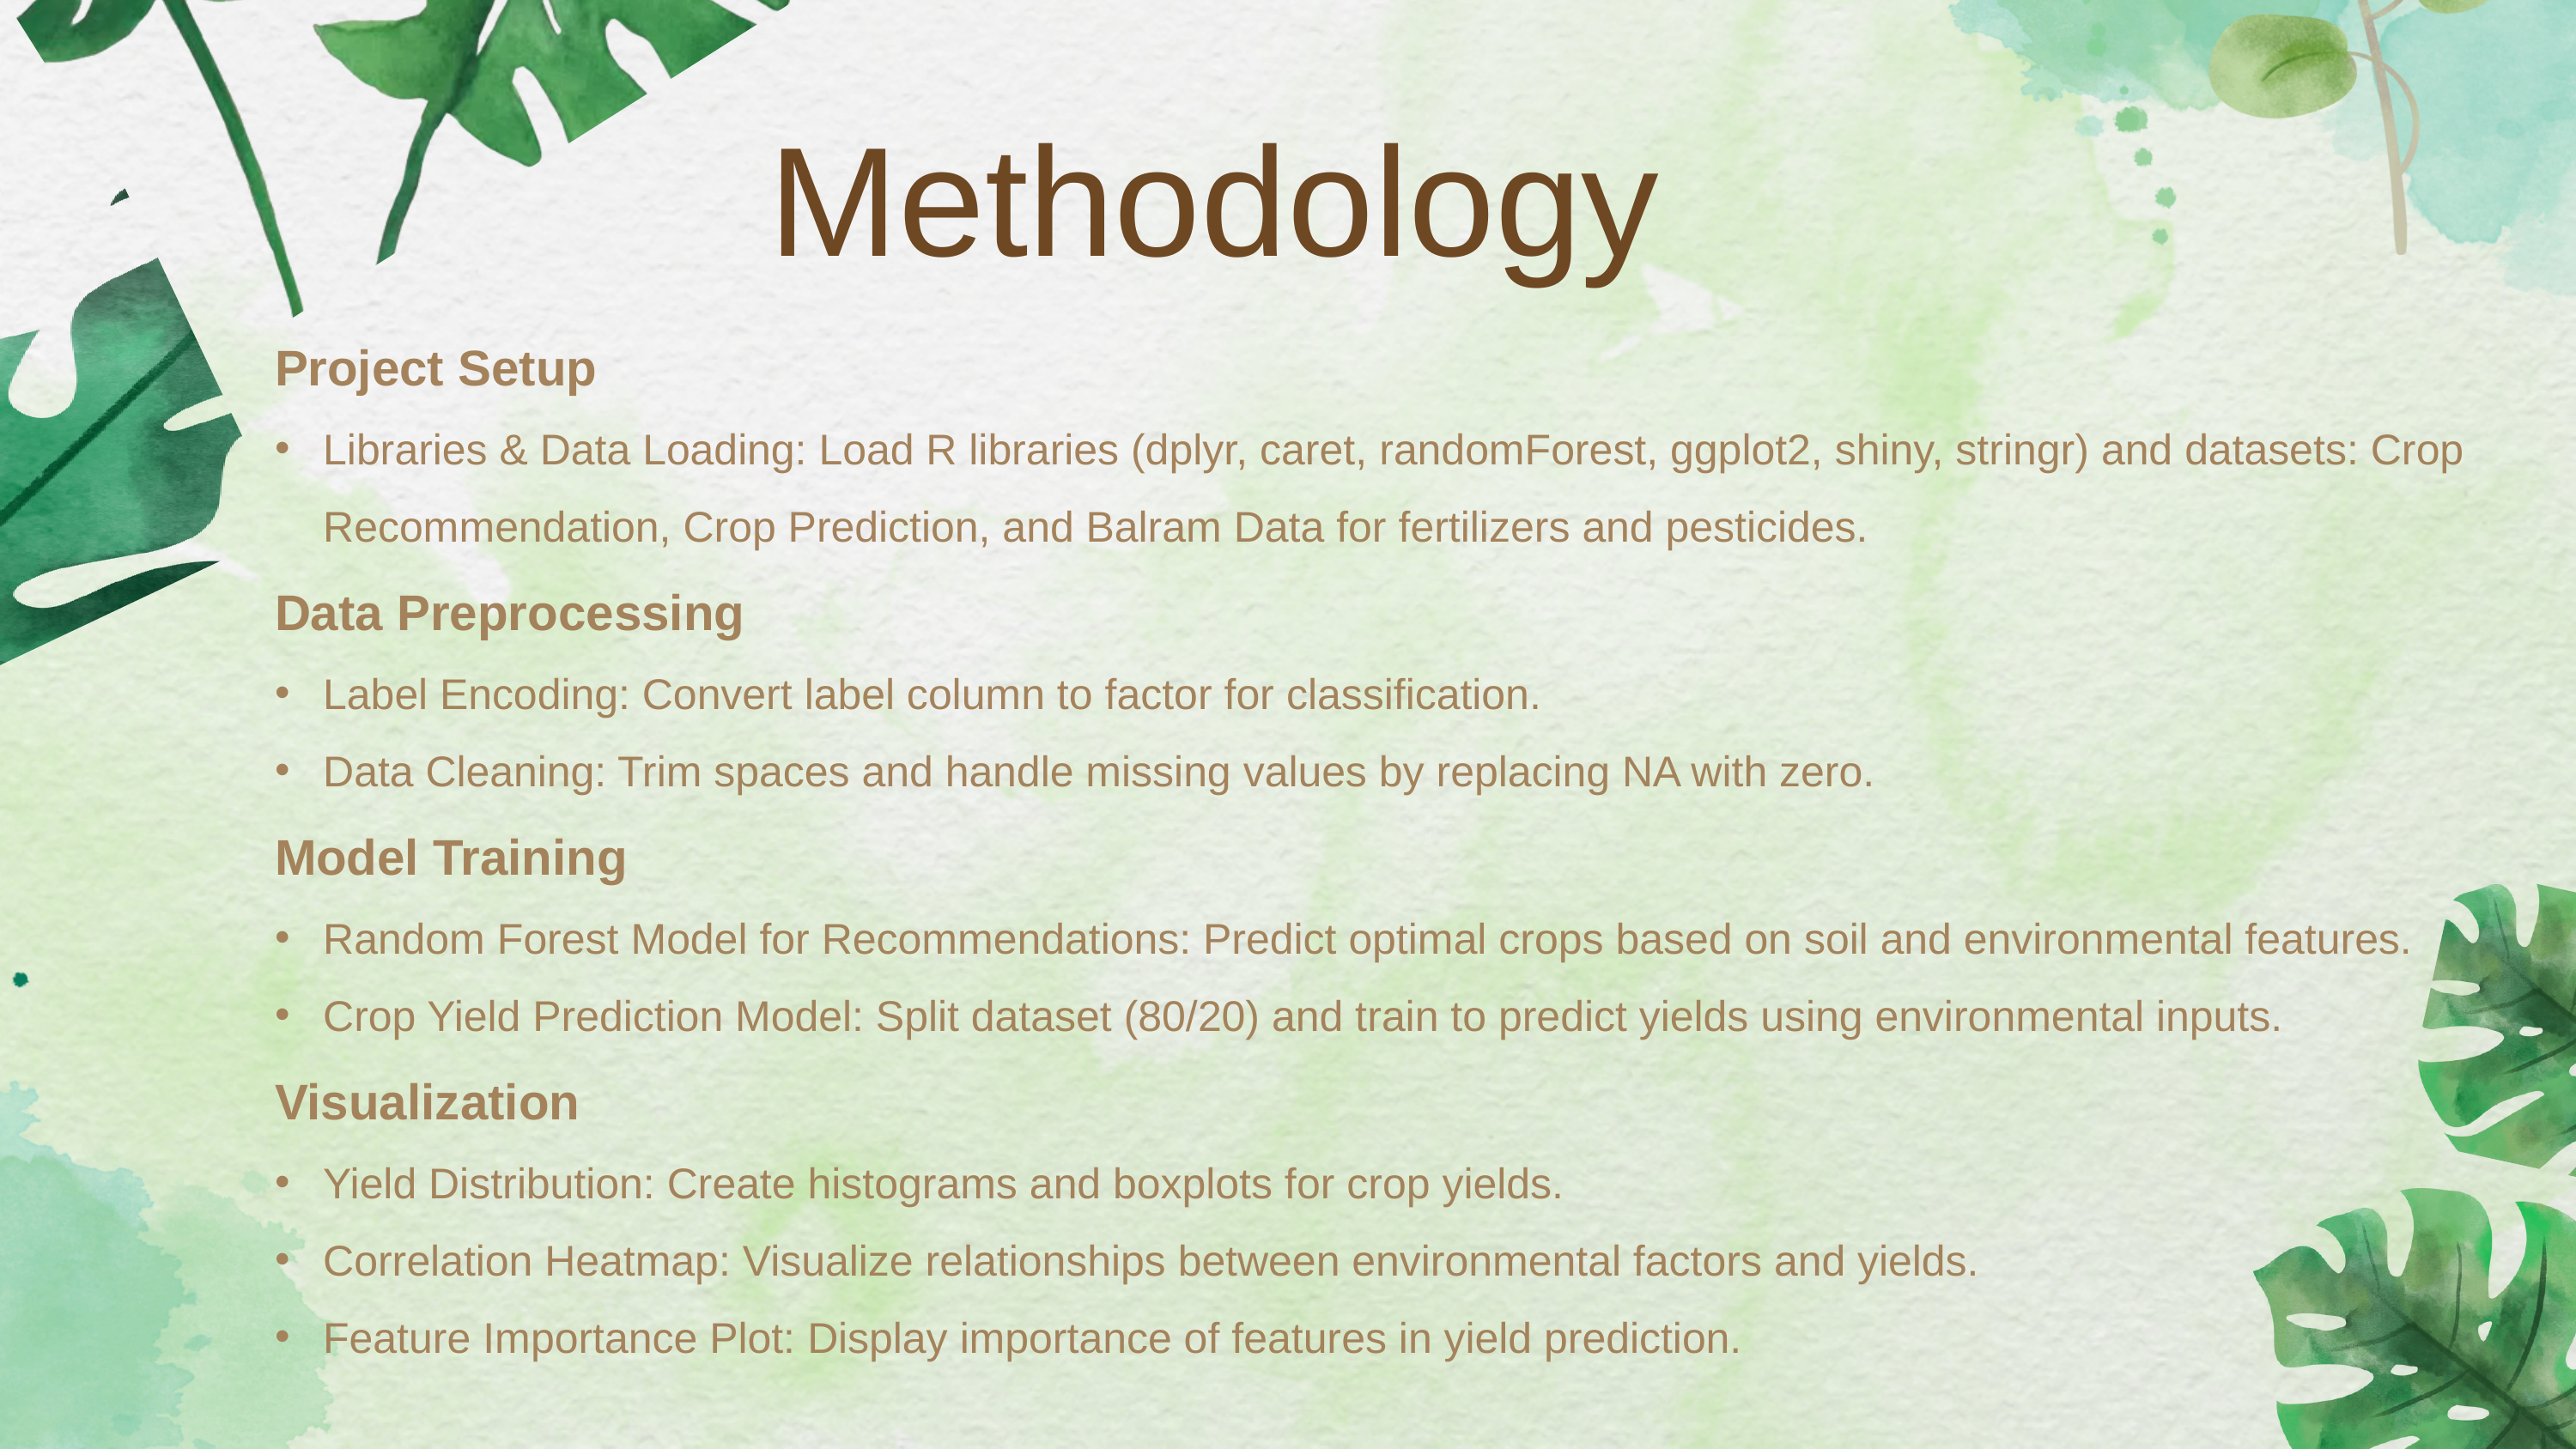

Methodology

Project Setup
Libraries & Data Loading: Load R libraries (dplyr, caret, randomForest, ggplot2, shiny, stringr) and datasets: Crop Recommendation, Crop Prediction, and Balram Data for fertilizers and pesticides.
Data Preprocessing
Label Encoding: Convert label column to factor for classification.
Data Cleaning: Trim spaces and handle missing values by replacing NA with zero.
Model Training
Random Forest Model for Recommendations: Predict optimal crops based on soil and environmental features.
Crop Yield Prediction Model: Split dataset (80/20) and train to predict yields using environmental inputs.
Visualization
Yield Distribution: Create histograms and boxplots for crop yields.
Correlation Heatmap: Visualize relationships between environmental factors and yields.
Feature Importance Plot: Display importance of features in yield prediction.